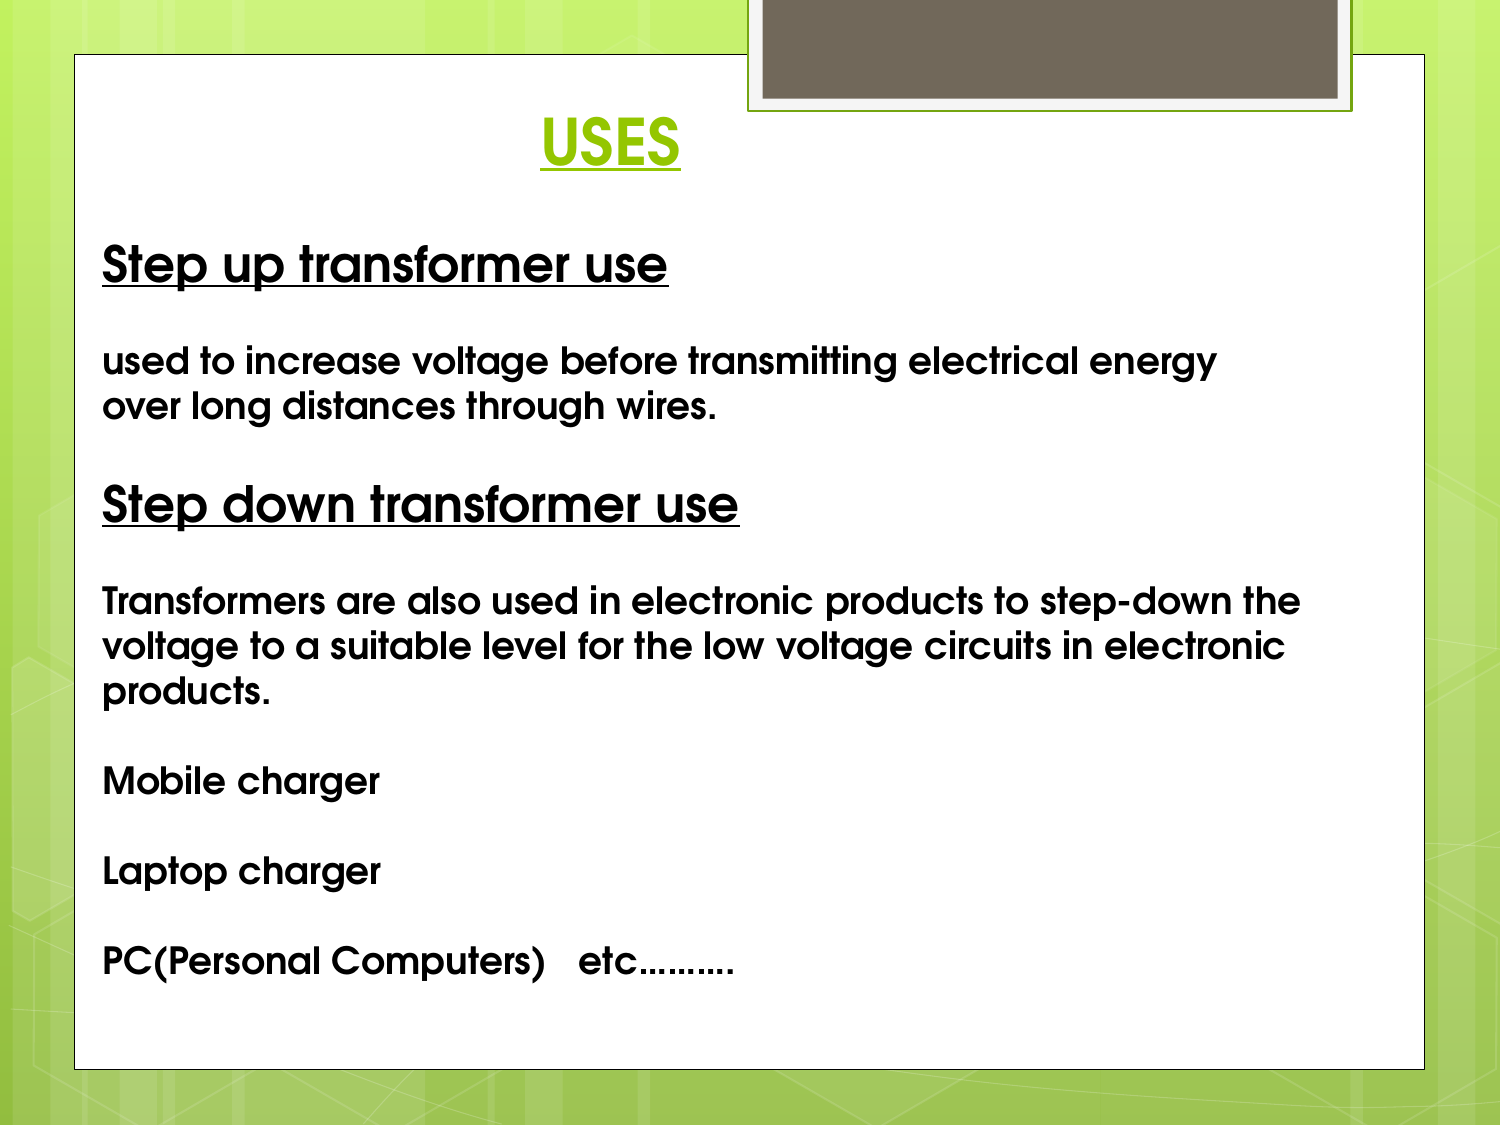

# USES
Step up transformer use

used to increase voltage before transmitting electrical energy
over long distances through wires.

Step down transformer use

Transformers are also used in electronic products to step-down the voltage to a suitable level for the low voltage circuits in electronic products.

Mobile charger

Laptop charger

PC(Personal Computers)   etc……….